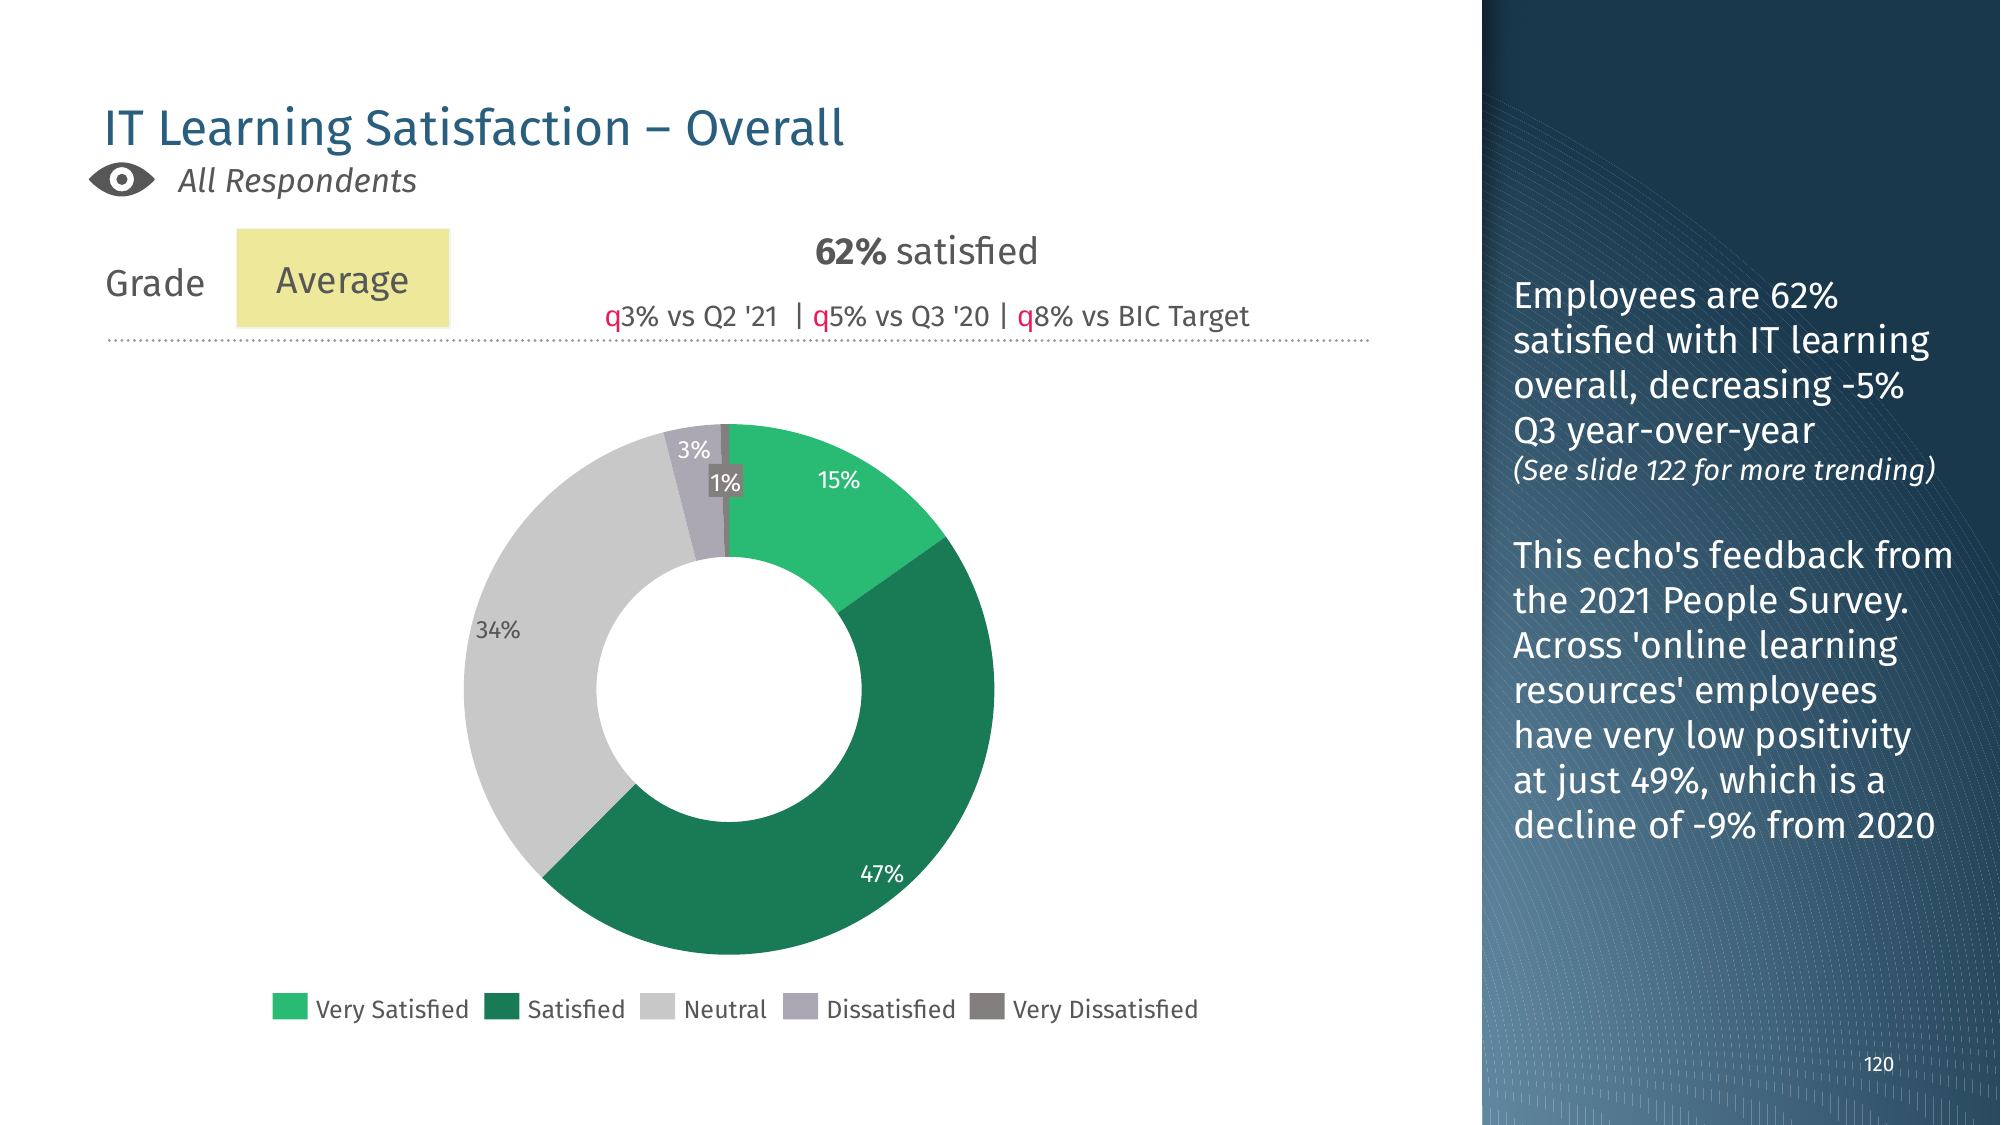

Employees are 62% satisfied with IT learning overall, decreasing -5% Q3 year-over-year
(See slide 122 for more trending)

This echo's feedback from the 2021 People Survey. Across 'online learning resources' employees have very low positivity at just 49%, which is a decline of -9% from 2020
# IT Learning Satisfaction – Overall

All Respondents
Average
Grade
62% satisfied

q3% vs Q2 '21  | q5% vs Q3 '20 | q8% vs BIC Target

### Chart

| Category |  |
|---|---|
3%
15%
1%
34%
47%
Very Satisfied
Satisfied
Neutral
Dissatisfied
Very Dissatisfied